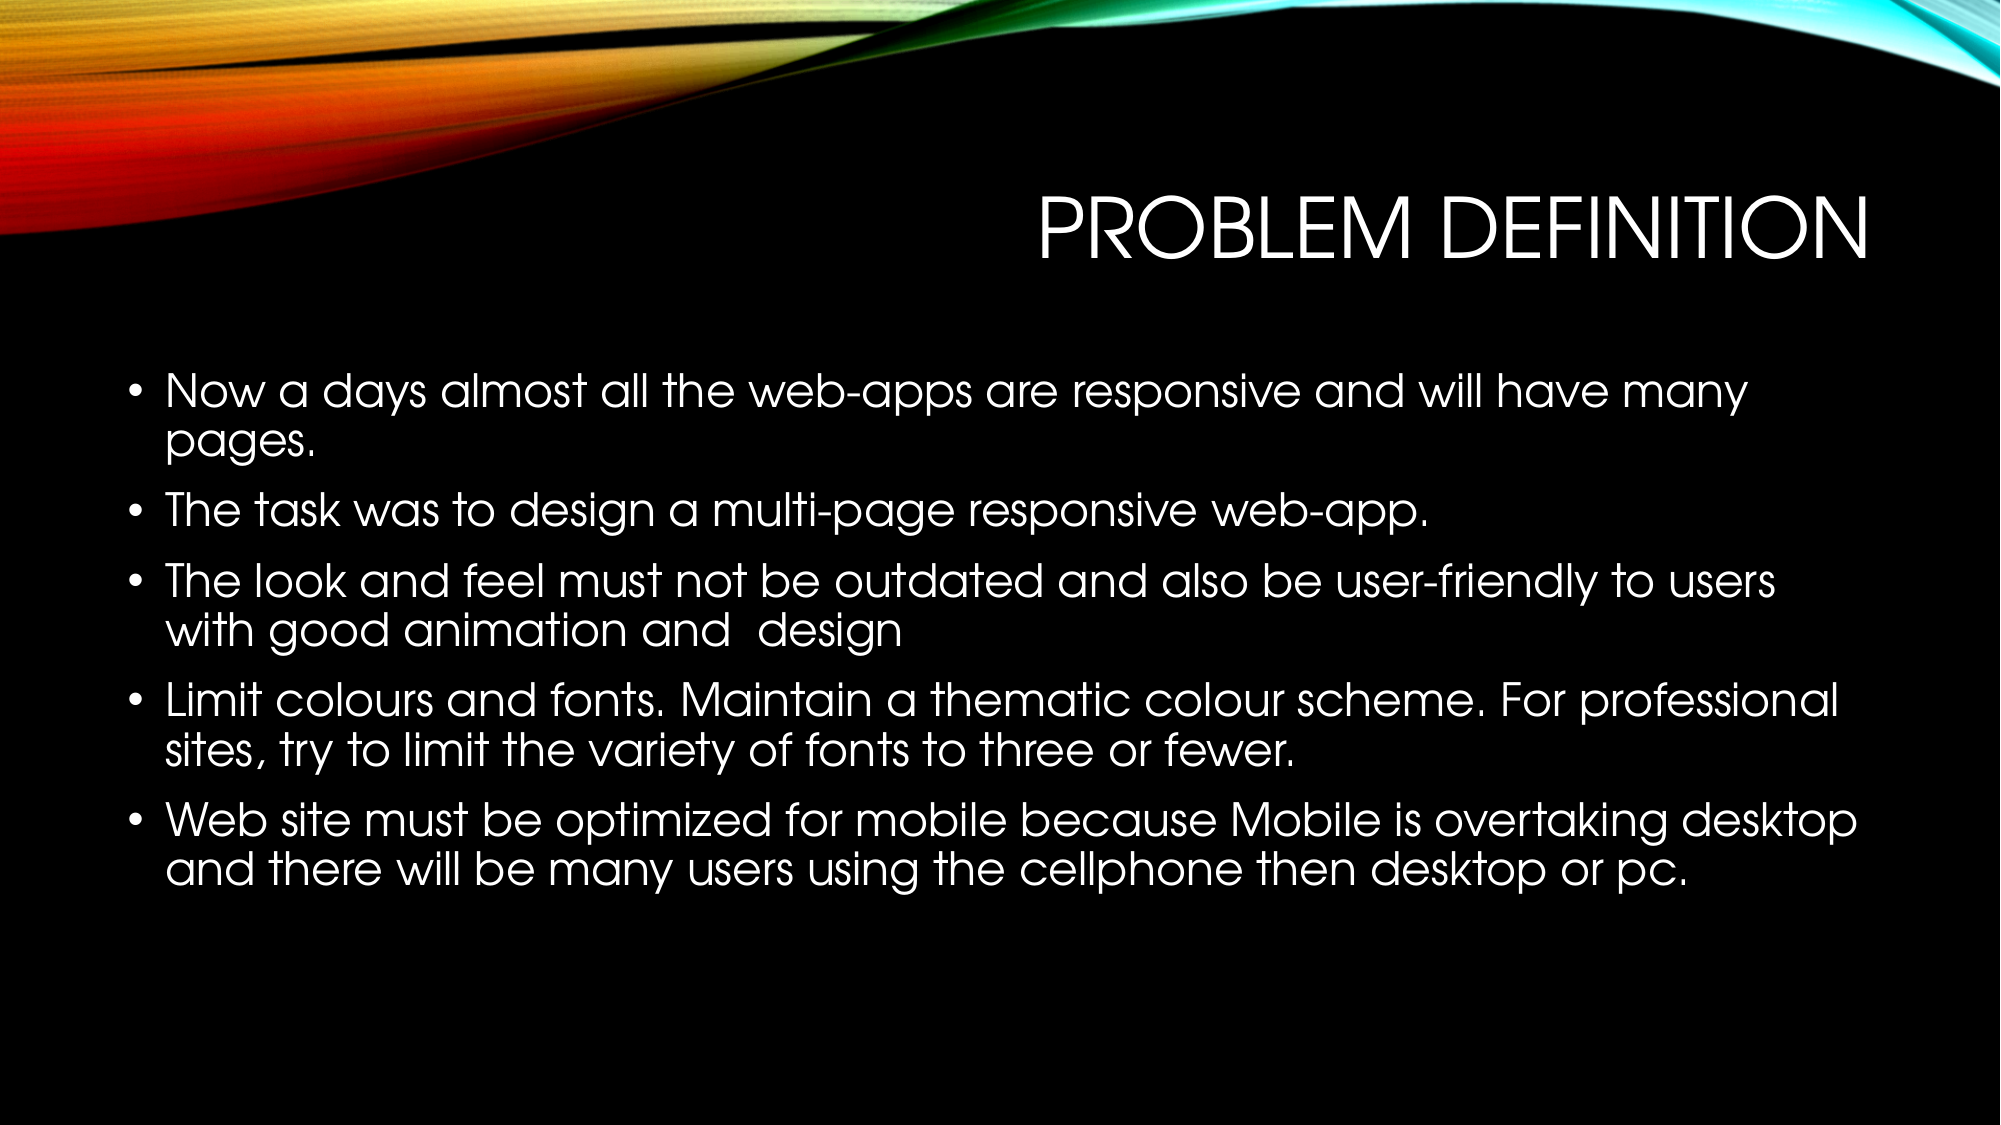

# Problem Definition
Now a days almost all the web-apps are responsive and will have many pages.
The task was to design a multi-page responsive web-app.
The look and feel must not be outdated and also be user-friendly to users with good animation and  design
Limit colours and fonts. Maintain a thematic colour scheme. For professional sites, try to limit the variety of fonts to three or fewer.
Web site must be optimized for mobile because Mobile is overtaking desktop and there will be many users using the cellphone then desktop or pc.